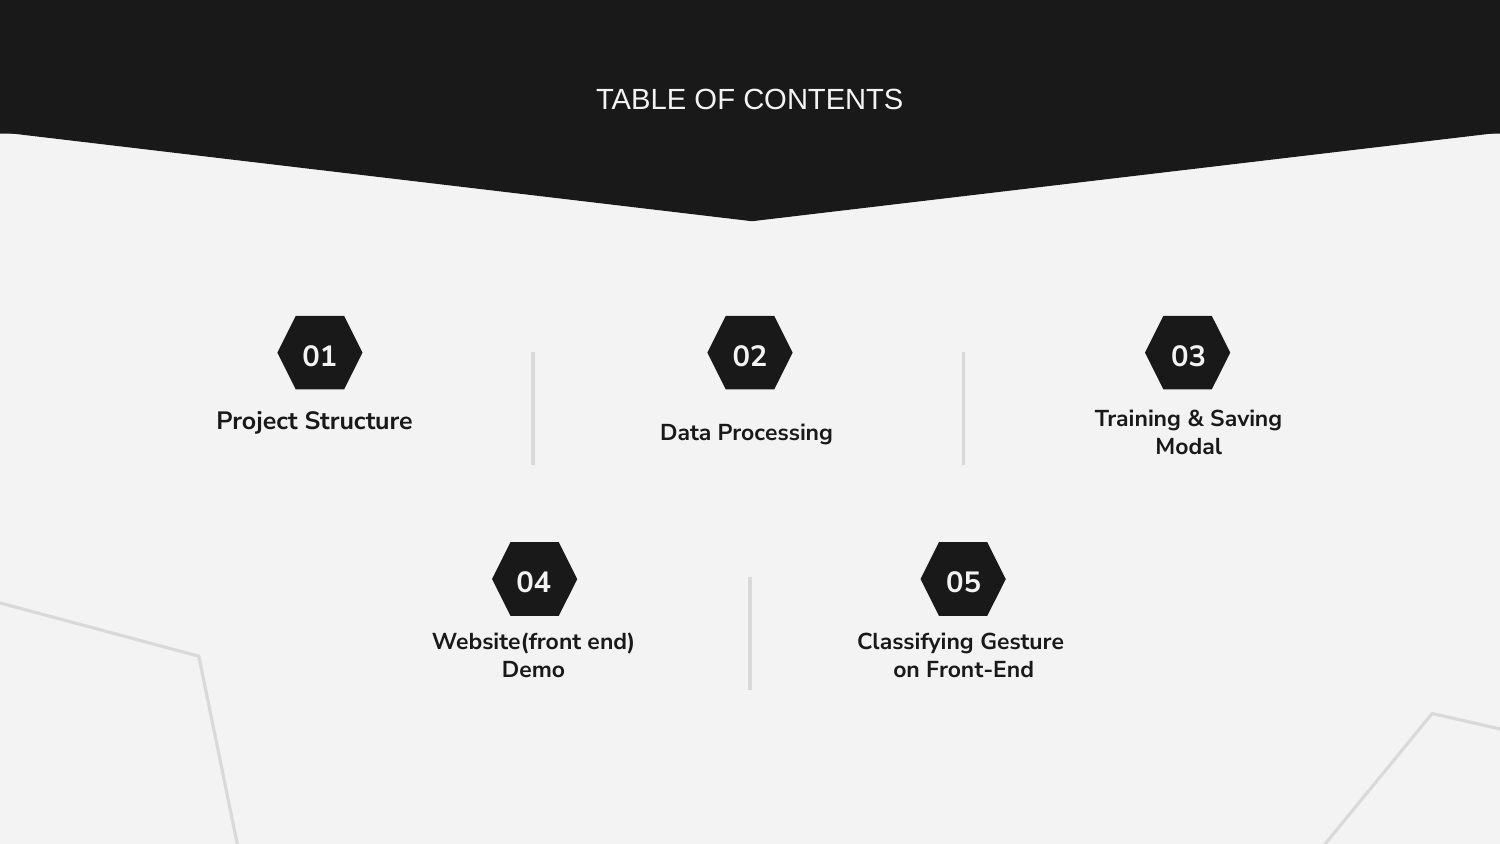

TABLE OF CONTENTS
01
02
03
Data Processing
Training & Saving Modal
# Project Structure

04
05
Website(front end)
Demo
Classifying Gesture
on Front-End